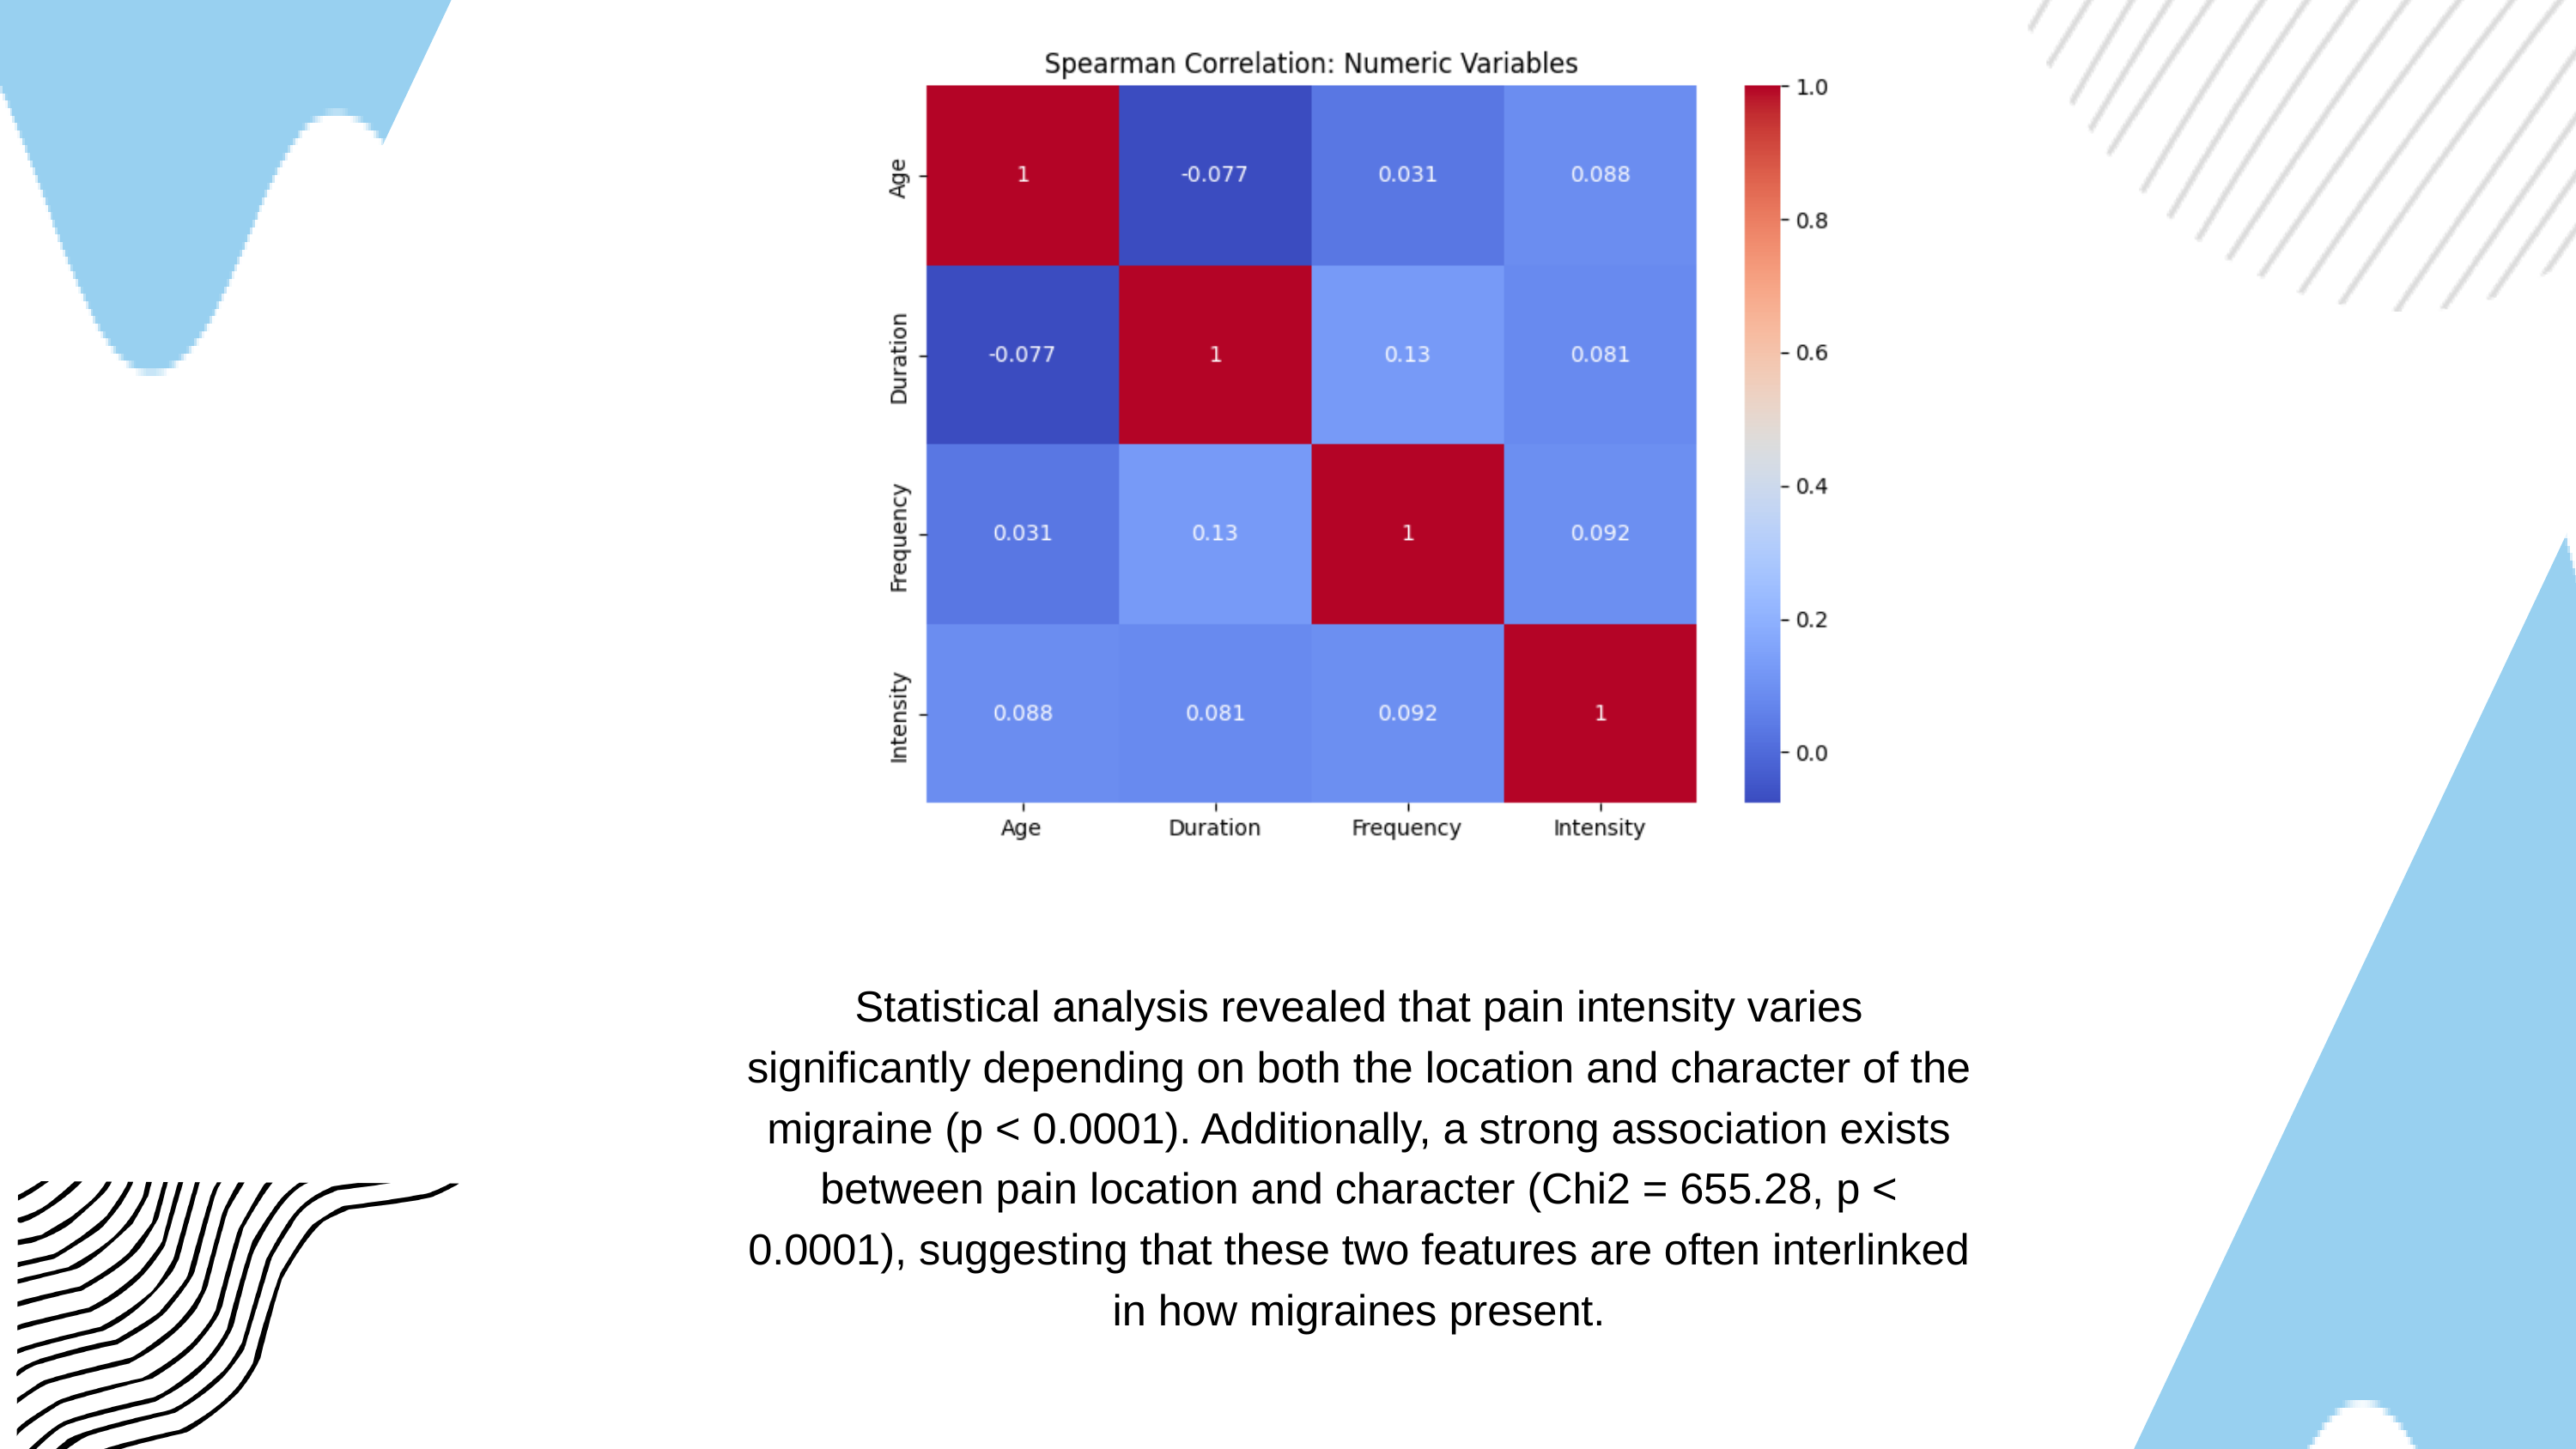

Statistical analysis revealed that pain intensity varies significantly depending on both the location and character of the migraine (p < 0.0001). Additionally, a strong association exists between pain location and character (Chi2 = 655.28, p < 0.0001), suggesting that these two features are often interlinked in how migraines present.